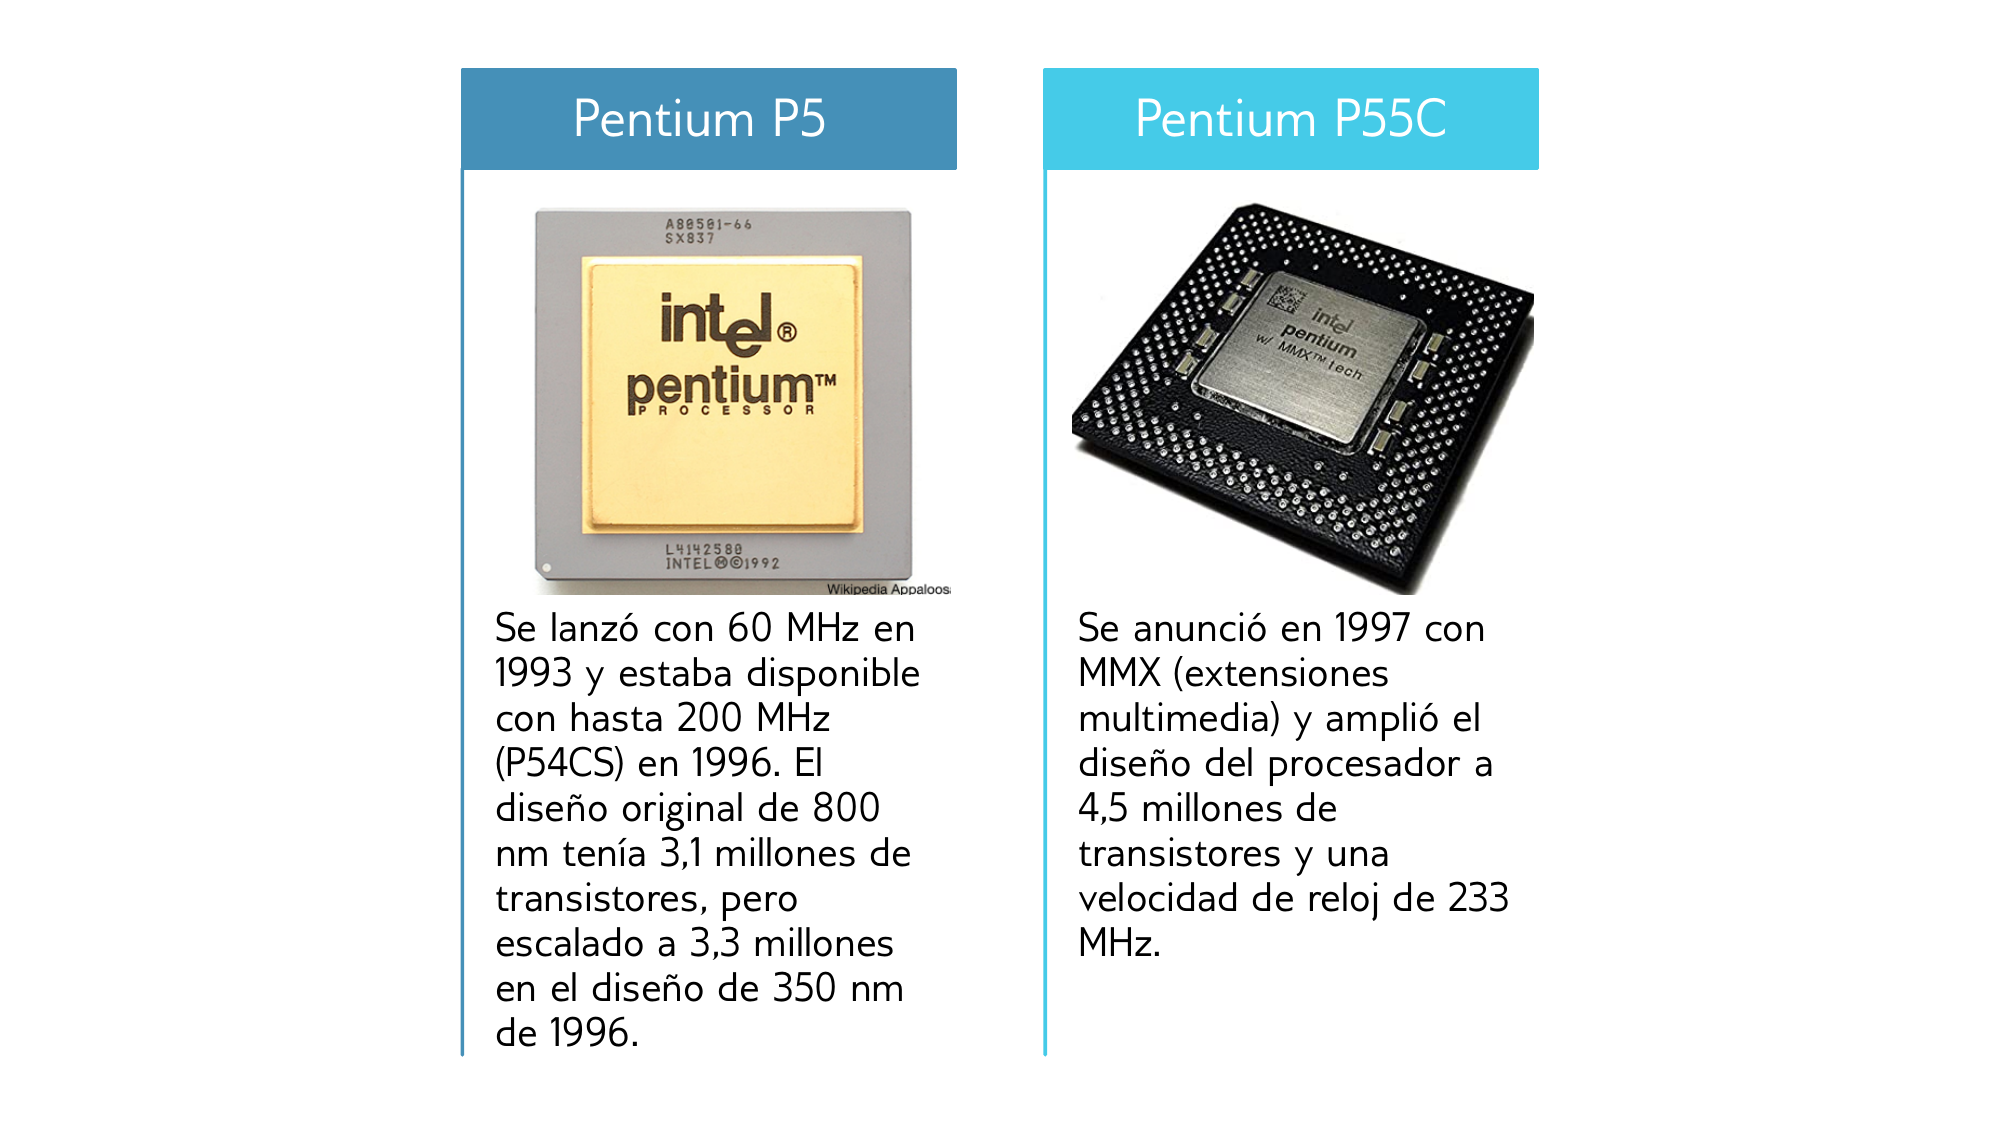

Se lanzó con 60 MHz en 1993 y estaba disponible con hasta 200 MHz (P54CS) en 1996. El diseño original de 800 nm tenía 3,1 millones de transistores, pero escalado a 3,3 millones en el diseño de 350 nm de 1996.
Pentium P5
Se anunció en 1997 con MMX (extensiones multimedia) y amplió el diseño del procesador a 4,5 millones de transistores y una velocidad de reloj de 233 MHz.
Pentium P55C